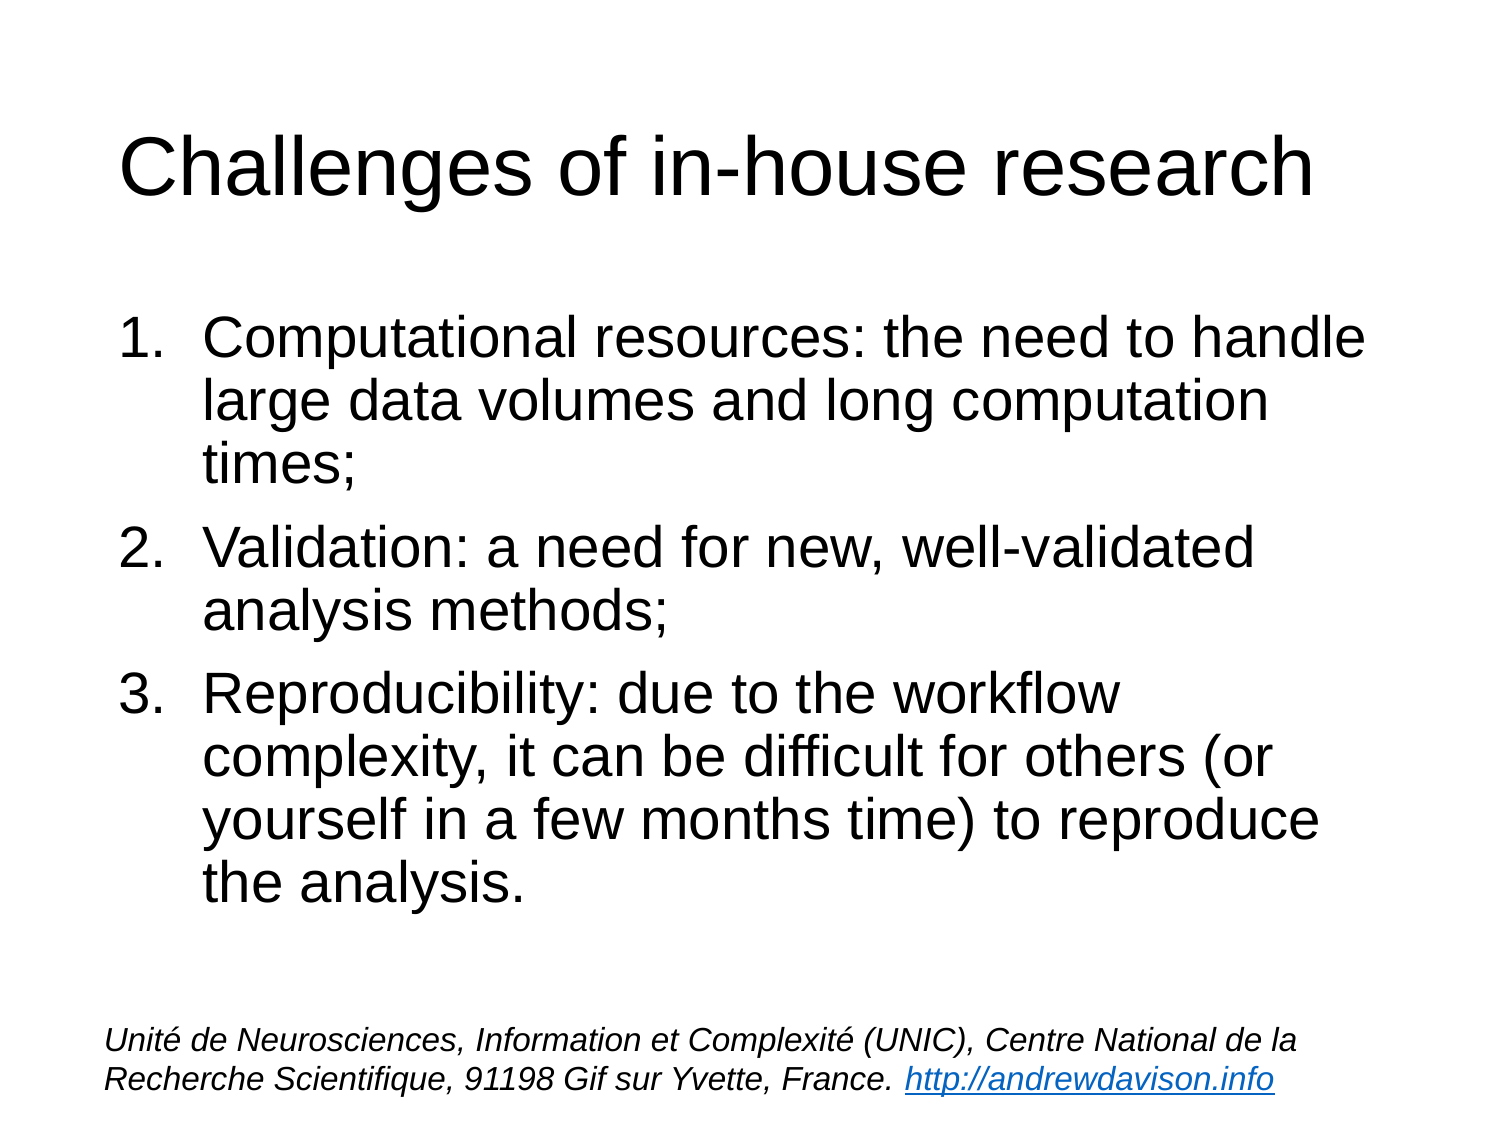

# Challenges of in-house research
Computational resources: the need to handle large data volumes and long computation times;
Validation: a need for new, well-validated analysis methods;
Reproducibility: due to the workflow complexity, it can be difficult for others (or yourself in a few months time) to reproduce the analysis.
Unité de Neurosciences, Information et Complexité (UNIC), Centre National de la Recherche Scientifique, 91198 Gif sur Yvette, France. http://andrewdavison.info